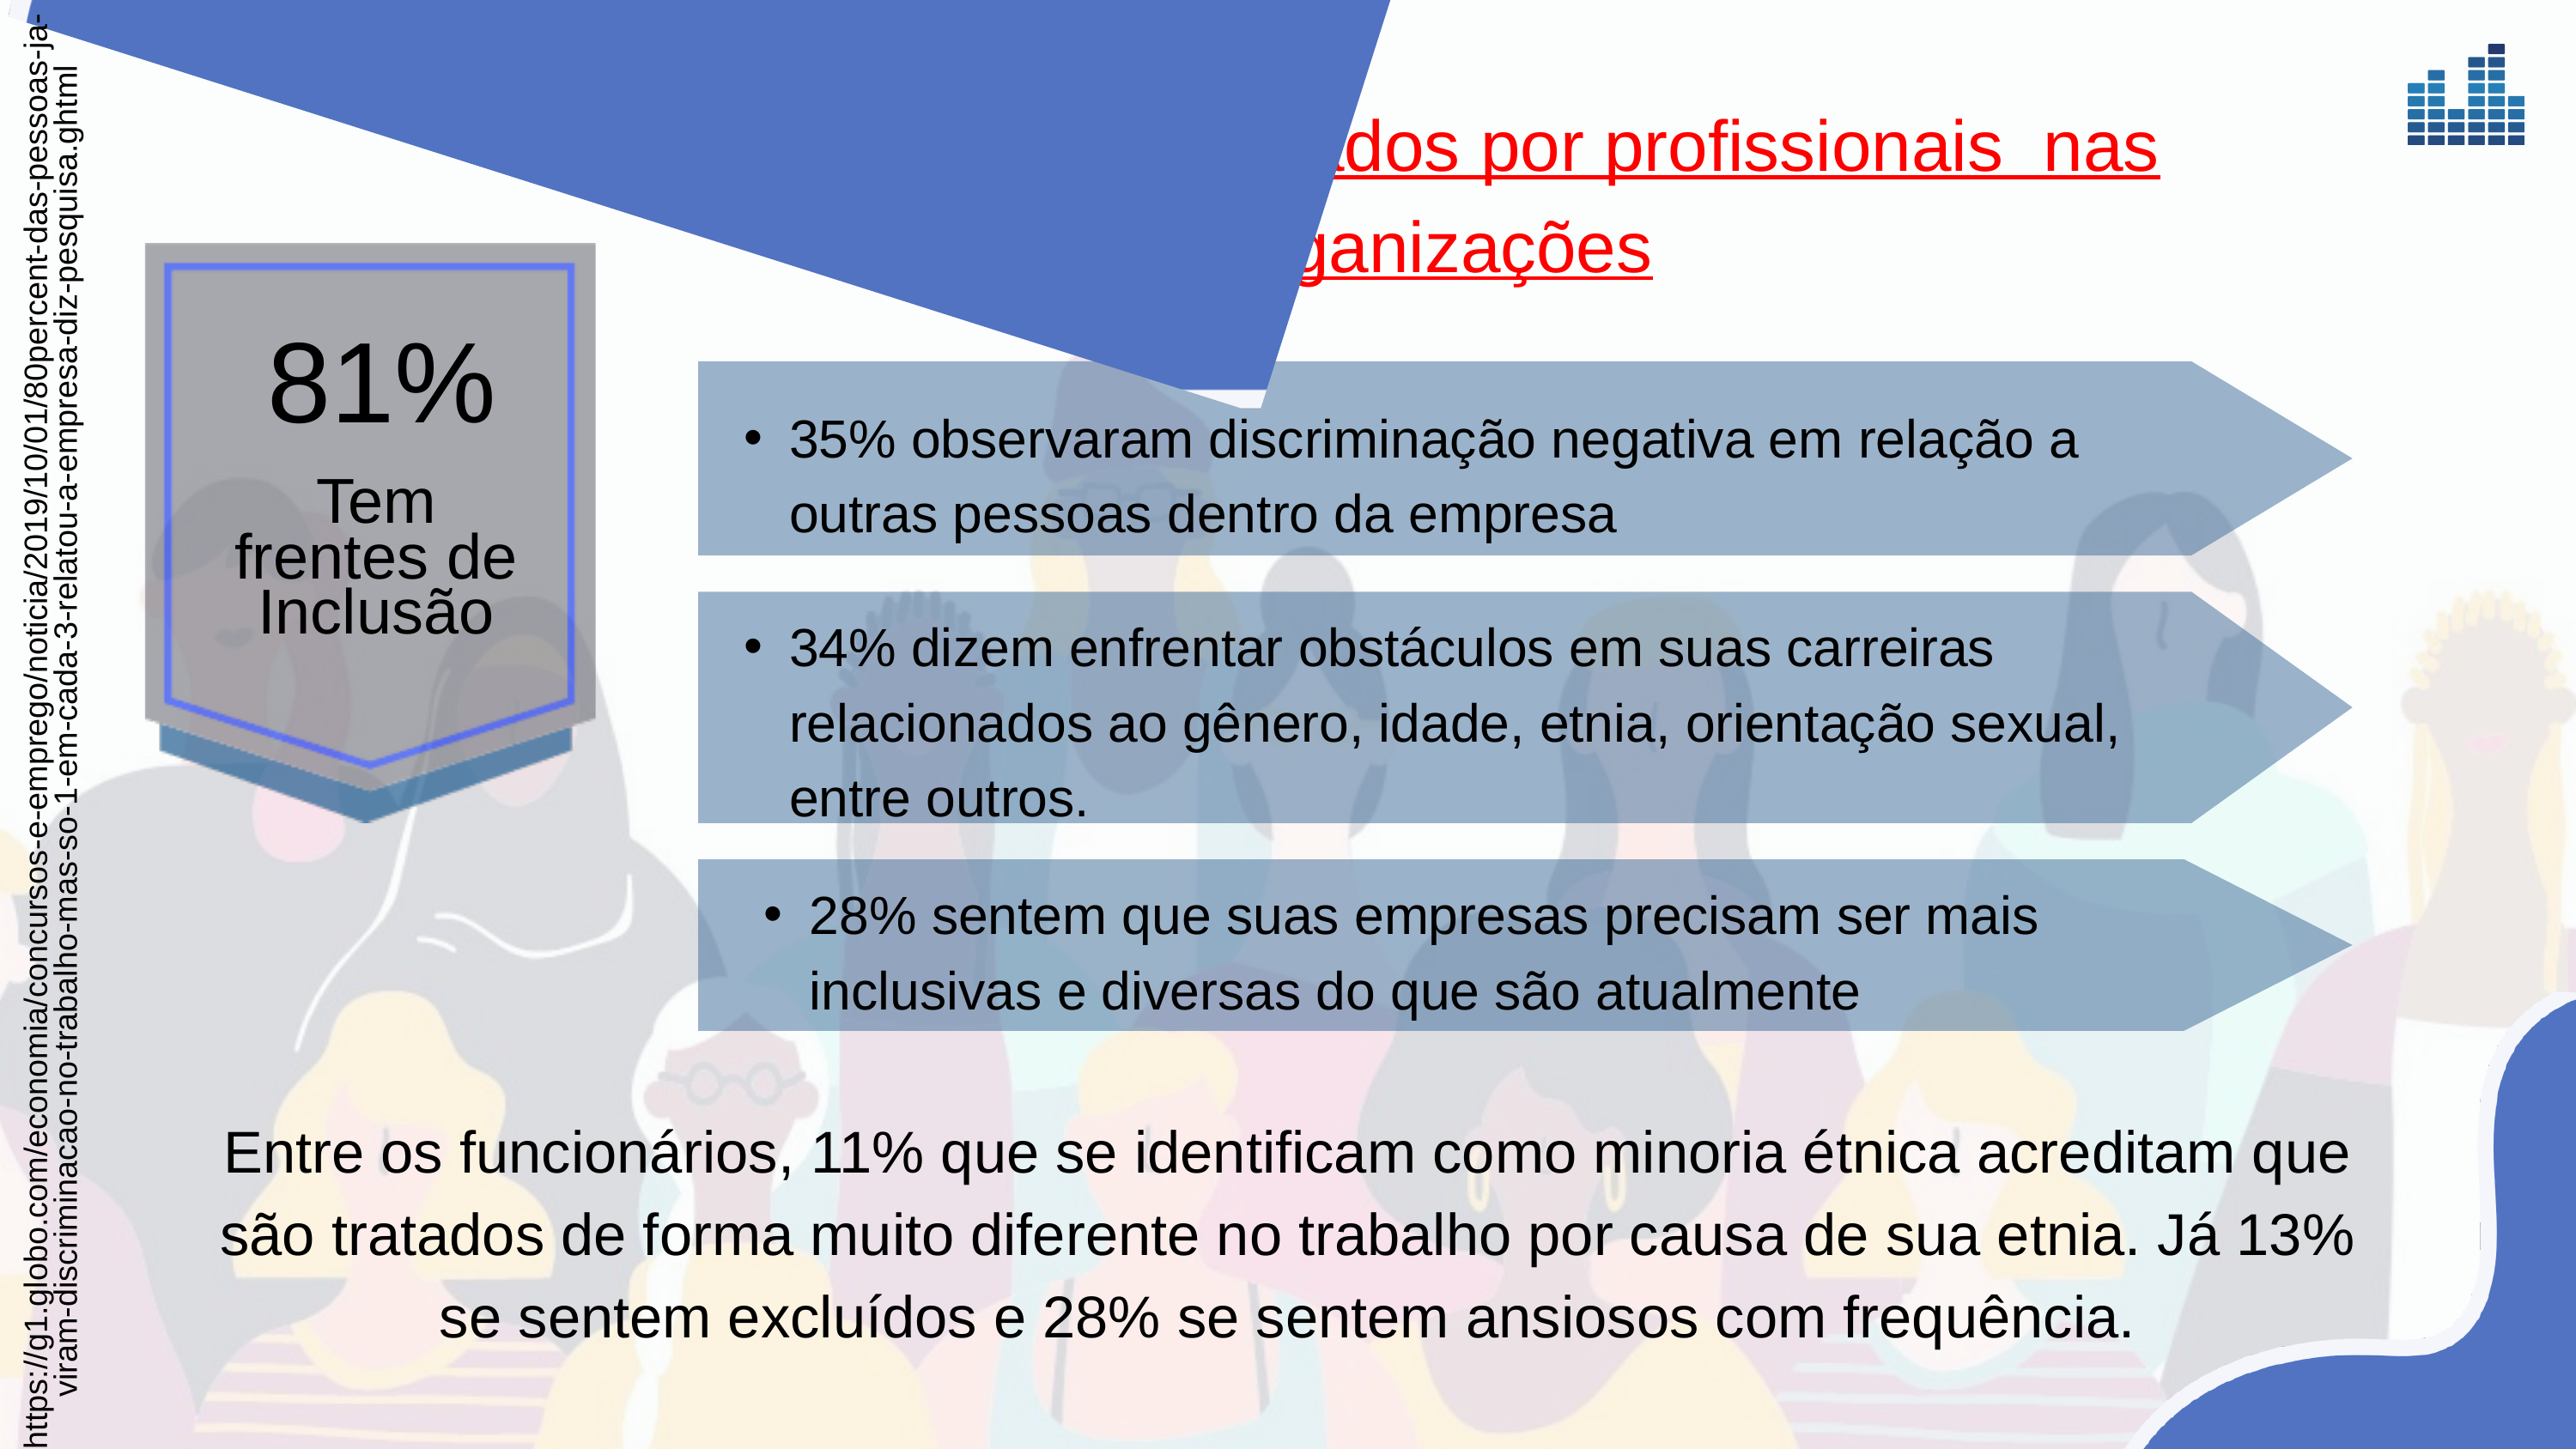

Problemas enfrentados por profissionais  nas organizações

81%
Tem frentes de Inclusão

35% observaram discriminação negativa em relação a outras pessoas dentro da empresa

34% dizem enfrentar obstáculos em suas carreiras relacionados ao gênero, idade, etnia, orientação sexual, entre outros.
https://g1.globo.com/economia/concursos-e-emprego/noticia/2019/10/01/80percent-das-pessoas-ja-viram-discriminacao-no-trabalho-mas-so-1-em-cada-3-relatou-a-empresa-diz-pesquisa.ghtml

28% sentem que suas empresas precisam ser mais inclusivas e diversas do que são atualmente

Entre os funcionários, 11% que se identificam como minoria étnica acreditam que são tratados de forma muito diferente no trabalho por causa de sua etnia. Já 13% se sentem excluídos e 28% se sentem ansiosos com frequência.